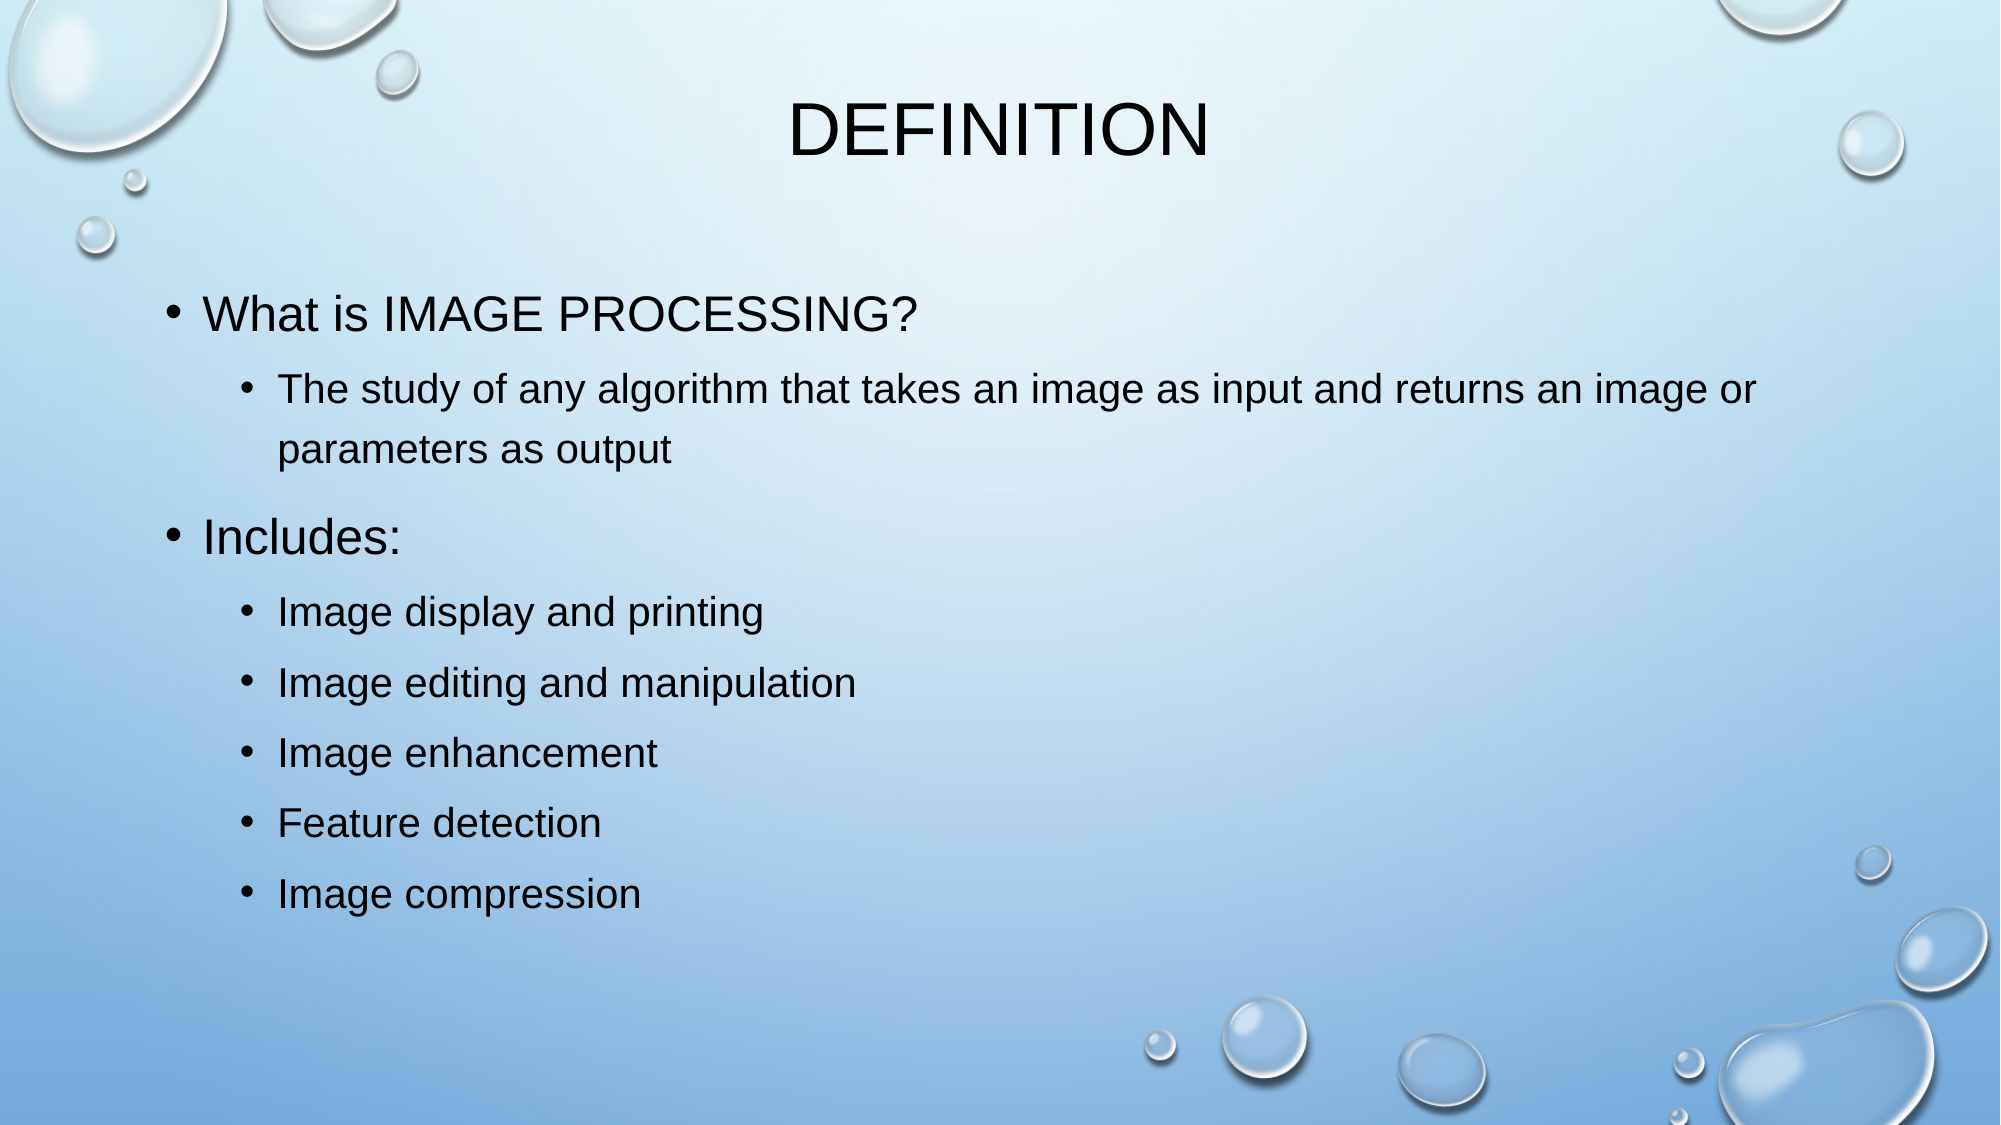

# definition
What is IMAGE PROCESSING?
The study of any algorithm that takes an image as input and returns an image or parameters as output
Includes:
Image display and printing
Image editing and manipulation
Image enhancement
Feature detection
Image compression